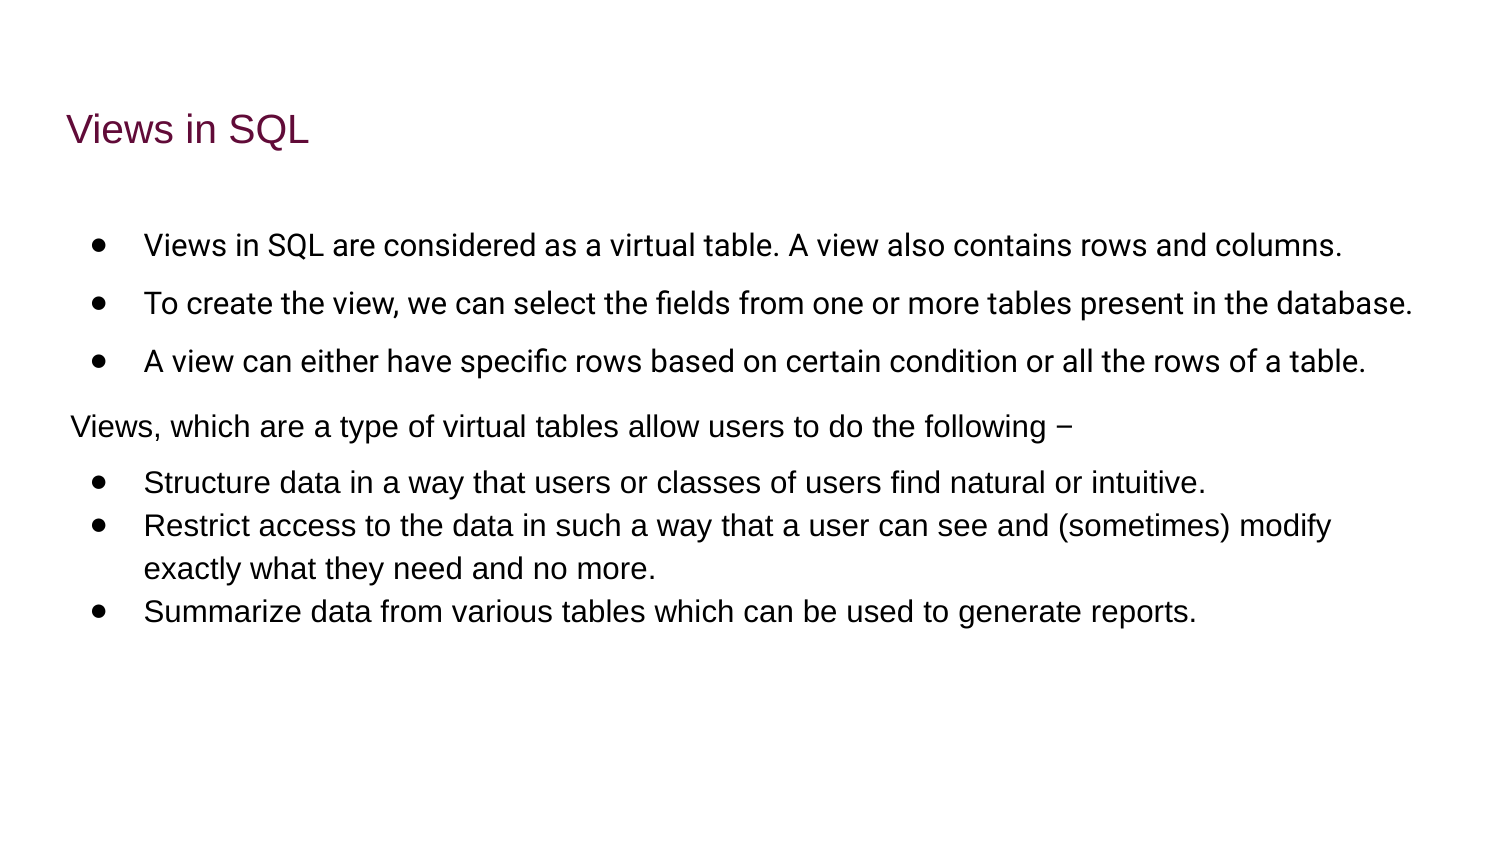

# Views in SQL

Views in SQL are considered as a virtual table. A view also contains rows and columns.
To create the view, we can select the fields from one or more tables present in the database.
A view can either have specific rows based on certain condition or all the rows of a table.
Views, which are a type of virtual tables allow users to do the following −
Structure data in a way that users or classes of users find natural or intuitive.
Restrict access to the data in such a way that a user can see and (sometimes) modify exactly what they need and no more.
Summarize data from various tables which can be used to generate reports.